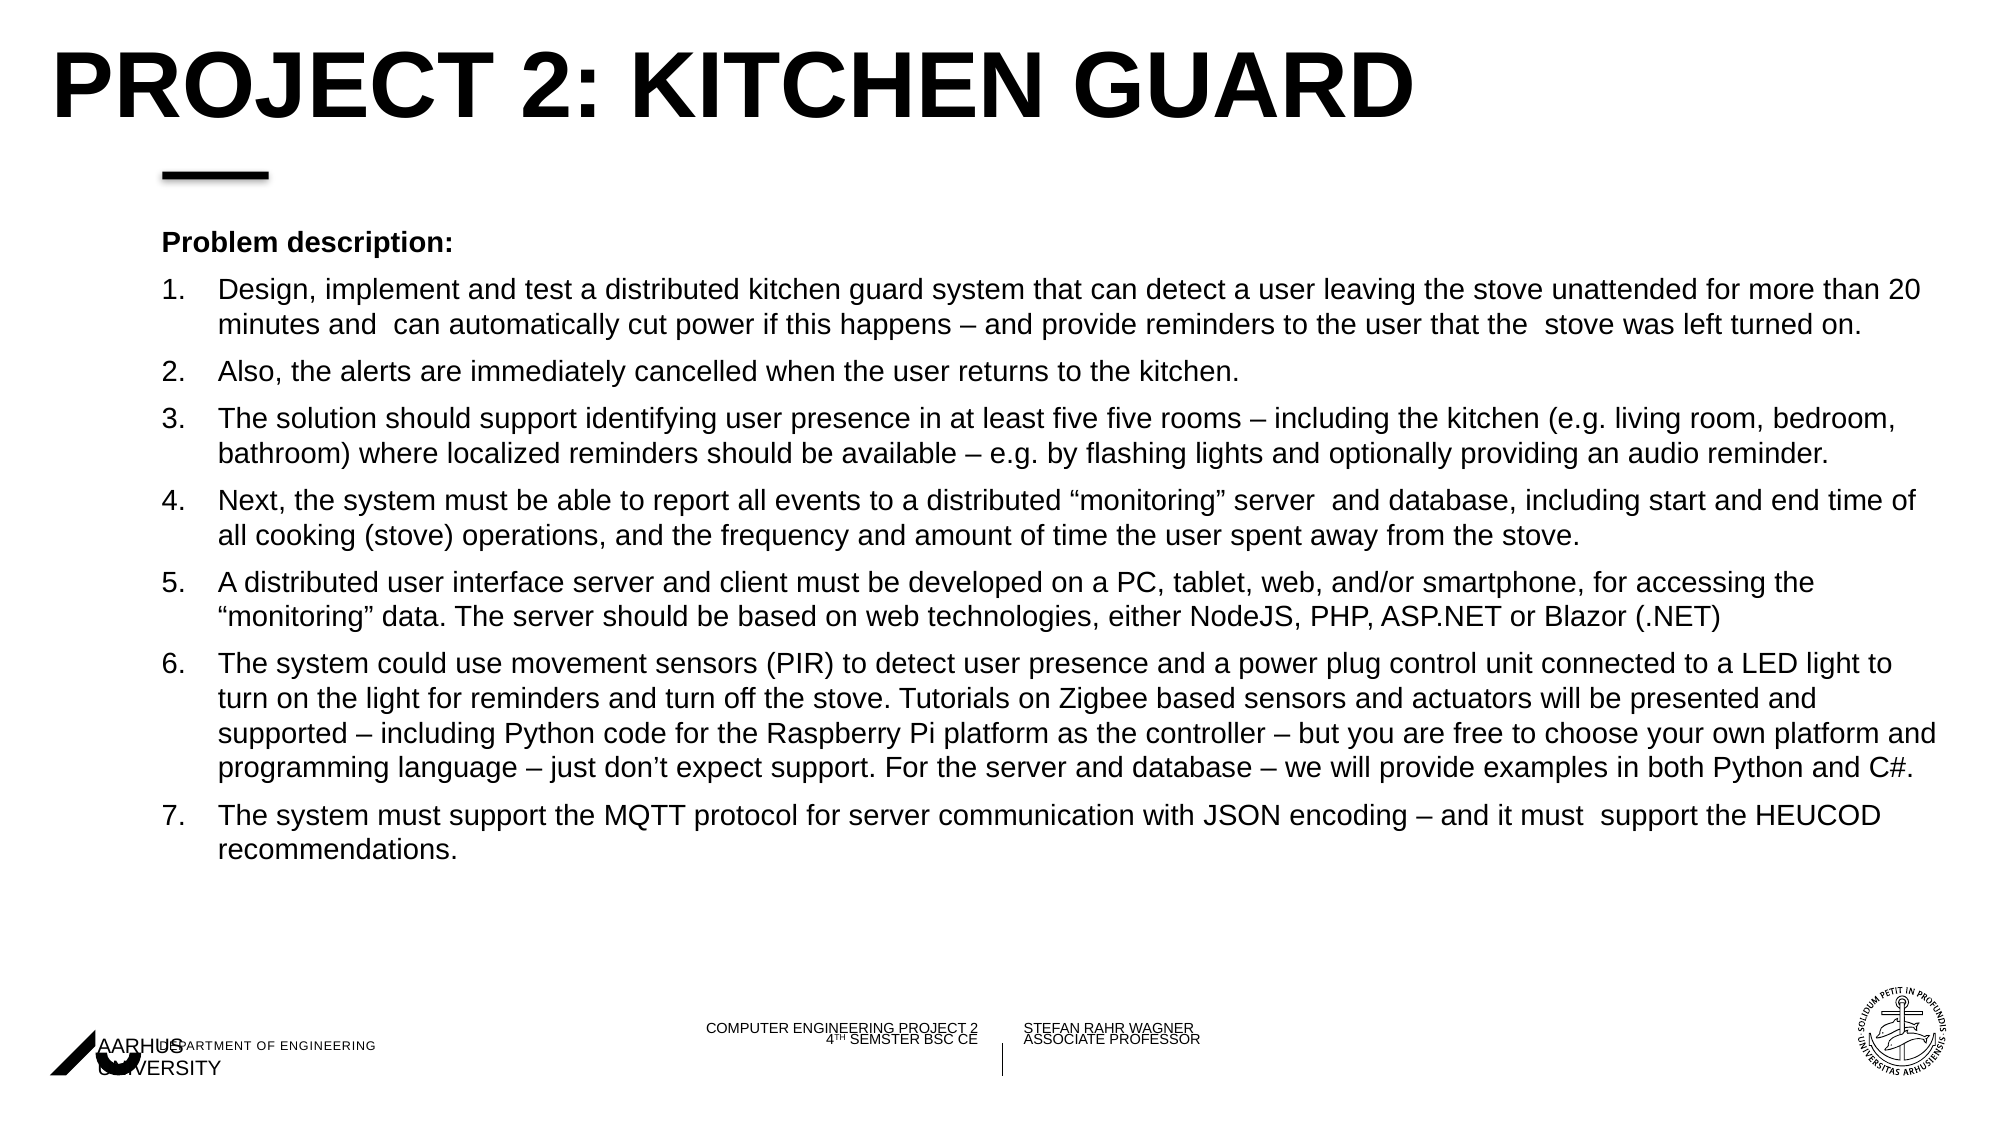

# Project 2: Kitchen guard
Problem description:
Design, implement and test a distributed kitchen guard system that can detect a user leaving the stove unattended for more than 20 minutes and  can automatically cut power if this happens – and provide reminders to the user that the  stove was left turned on.
Also, the alerts are immediately cancelled when the user returns to the kitchen.
The solution should support identifying user presence in at least five five rooms – including the kitchen (e.g. living room, bedroom, bathroom) where localized reminders should be available – e.g. by flashing lights and optionally providing an audio reminder.
Next, the system must be able to report all events to a distributed “monitoring” server  and database, including start and end time of all cooking (stove) operations, and the frequency and amount of time the user spent away from the stove.
A distributed user interface server and client must be developed on a PC, tablet, web, and/or smartphone, for accessing the  “monitoring” data. The server should be based on web technologies, either NodeJS, PHP, ASP.NET or Blazor (.NET)
The system could use movement sensors (PIR) to detect user presence and a power plug control unit connected to a LED light to turn on the light for reminders and turn off the stove. Tutorials on Zigbee based sensors and actuators will be presented and supported – including Python code for the Raspberry Pi platform as the controller – but you are free to choose your own platform and programming language – just don’t expect support. For the server and database – we will provide examples in both Python and C#.
The system must support the MQTT protocol for server communication with JSON encoding – and it must  support the HEUCOD recommendations.
28/01/202130/10/2020